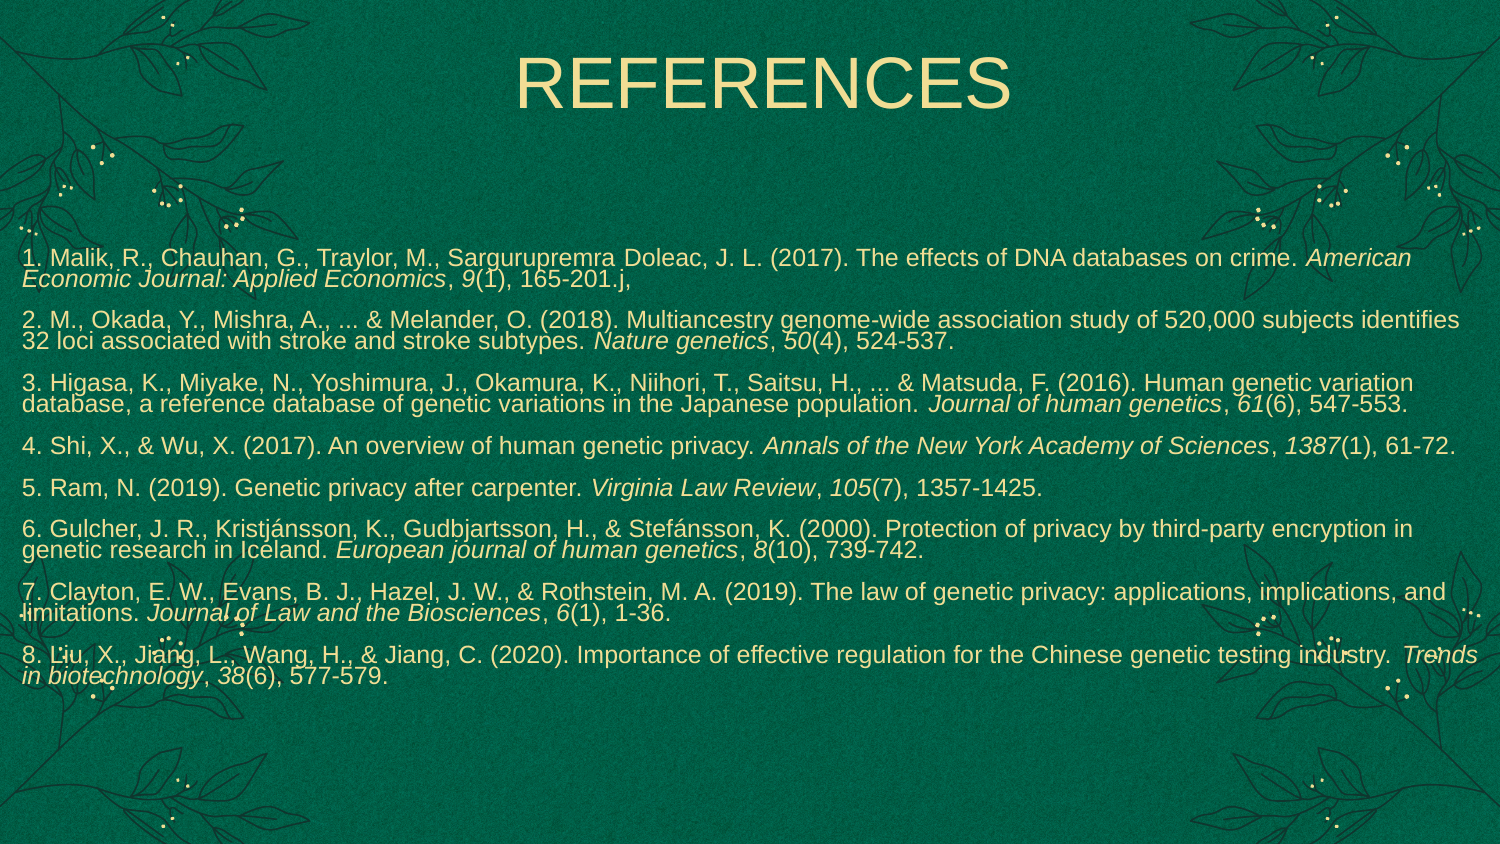

REFERENCES
# 1. Malik, R., Chauhan, G., Traylor, M., Sargurupremra Doleac, J. L. (2017). The effects of DNA databases on crime. American Economic Journal: Applied Economics, 9(1), 165-201.j, 2. M., Okada, Y., Mishra, A., ... & Melander, O. (2018). Multiancestry genome-wide association study of 520,000 subjects identifies 32 loci associated with stroke and stroke subtypes. Nature genetics, 50(4), 524-537. 3. Higasa, K., Miyake, N., Yoshimura, J., Okamura, K., Niihori, T., Saitsu, H., ... & Matsuda, F. (2016). Human genetic variation database, a reference database of genetic variations in the Japanese population. Journal of human genetics, 61(6), 547-553. 4. Shi, X., & Wu, X. (2017). An overview of human genetic privacy. Annals of the New York Academy of Sciences, 1387(1), 61-72. 5. Ram, N. (2019). Genetic privacy after carpenter. Virginia Law Review, 105(7), 1357-1425. 6. Gulcher, J. R., Kristjánsson, K., Gudbjartsson, H., & Stefánsson, K. (2000). Protection of privacy by third-party encryption in genetic research in Iceland. European journal of human genetics, 8(10), 739-742. 7. Clayton, E. W., Evans, B. J., Hazel, J. W., & Rothstein, M. A. (2019). The law of genetic privacy: applications, implications, and limitations. Journal of Law and the Biosciences, 6(1), 1-36. 8. Liu, X., Jiang, L., Wang, H., & Jiang, C. (2020). Importance of effective regulation for the Chinese genetic testing industry. Trends in biotechnology, 38(6), 577-579.